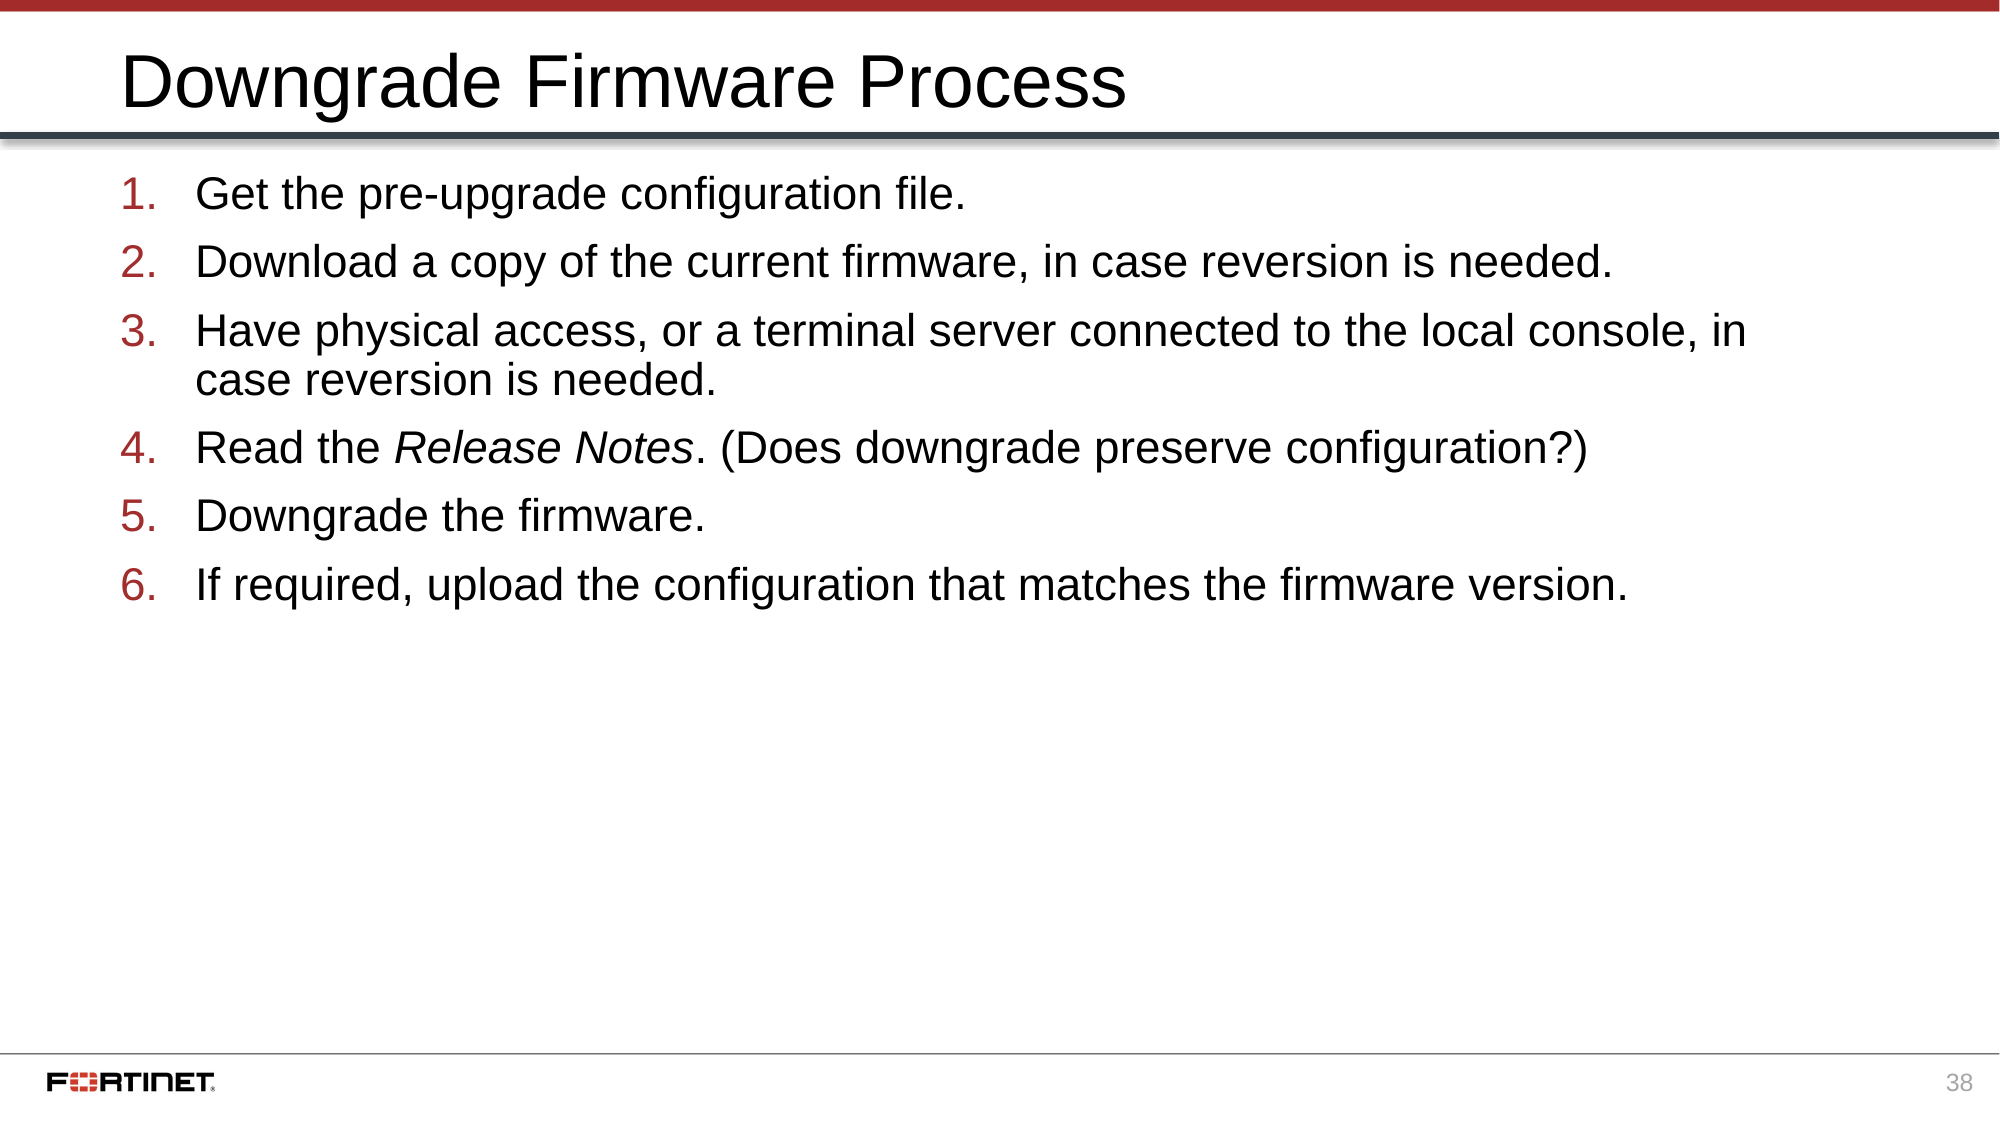

# Downgrade Firmware Process
Get the pre-upgrade configuration file.
Download a copy of the current firmware, in case reversion is needed.
Have physical access, or a terminal server connected to the local console, in case reversion is needed.
Read the Release Notes. (Does downgrade preserve configuration?)
Downgrade the firmware.
If required, upload the configuration that matches the firmware version.